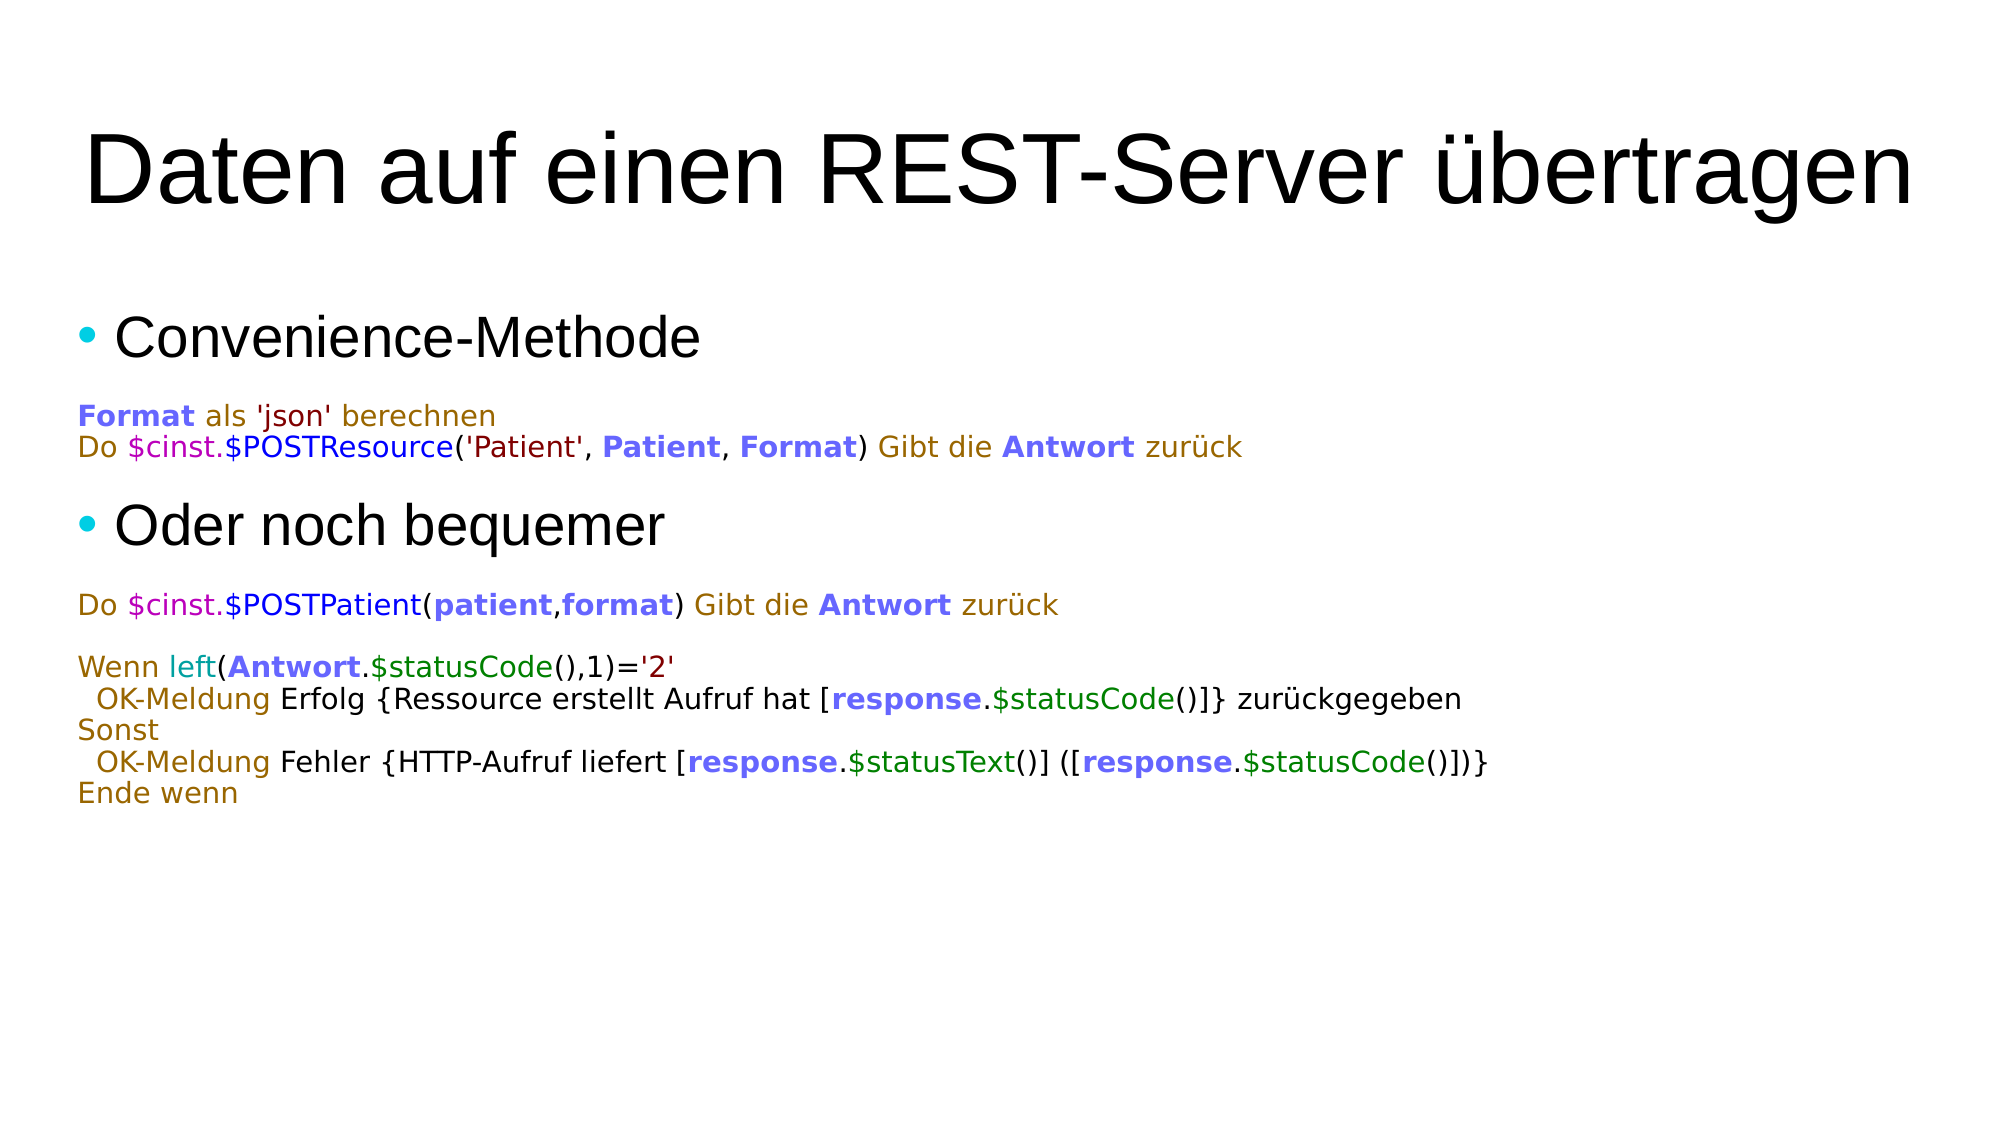

# Daten auf einen REST-Server übertragen
Convenience-Methode
Format als 'json' berechnen
Do $cinst.$POSTResource('Patient', Patient, Format) Gibt die Antwort zurück
Oder noch bequemer
Do $cinst.$POSTPatient(patient,format) Gibt die Antwort zurück
Wenn left(Antwort.$statusCode(),1)='2'
  OK-Meldung Erfolg {Ressource erstellt Aufruf hat [response.$statusCode()]} zurückgegeben
Sonst
  OK-Meldung Fehler {HTTP-Aufruf liefert [response.$statusText()] ([response.$statusCode()])}
Ende wenn